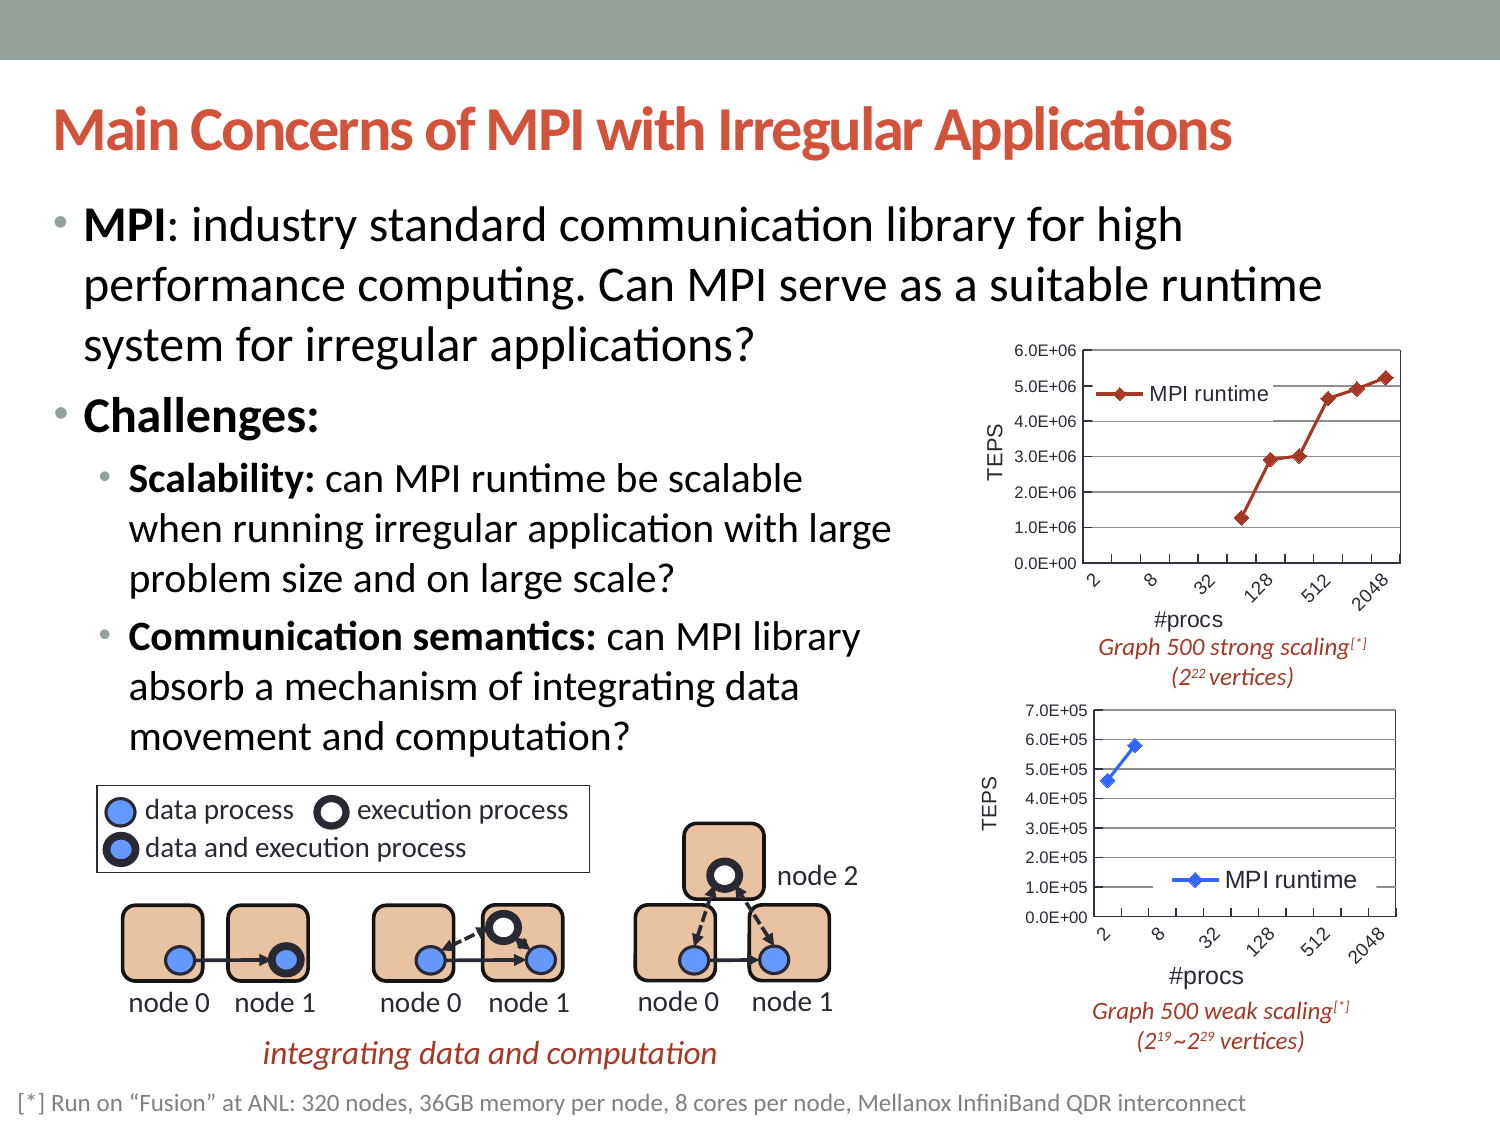

Main Concerns of MPI with Irregular Applications
MPI: industry standard communication library for high performance computing. Can MPI serve as a suitable runtime system for irregular applications?

### Chart

| Category |  |
|---|---|
| 2.0 | None |
| 4.0 | None |
| 8.0 | None |
| 16.0 | None |
| 32.0 | None |
| 64.0 | 1278510.0 |
| 128.0 | 2917216.0 |
| 256.0 | 3020000.0 |
| 512.0 | 4640000.0 |
| 1024.0 | 4910000.0 |
| 2048.0 | 5230000.0 |
Challenges:
Scalability: can MPI runtime be scalable when running irregular application with large problem size and on large scale?
Communication semantics: can MPI library absorb a mechanism of integrating data movement and computation?

Graph 500 strong scaling[*]
(222 vertices)

### Chart

| Category |  |
|---|---|
| 2.0 | 461888.0 |
| 4.0 | 580046.8 |
| 8.0 | None |
| 16.0 | None |
| 32.0 | None |
| 64.0 | None |
| 128.0 | None |
| 256.0 | None |
| 512.0 | None |
| 1024.0 | None |
| 2048.0 | None |
execution process
data process

data and execution process

node 2

node 1
node 0

node 0
node 1

node 0
node 1
integrating data and computation
Graph 500 weak scaling[*]
(219 ~229 vertices)
[*] Run on “Fusion” at ANL: 320 nodes, 36GB memory per node, 8 cores per node, Mellanox InfiniBand QDR interconnect